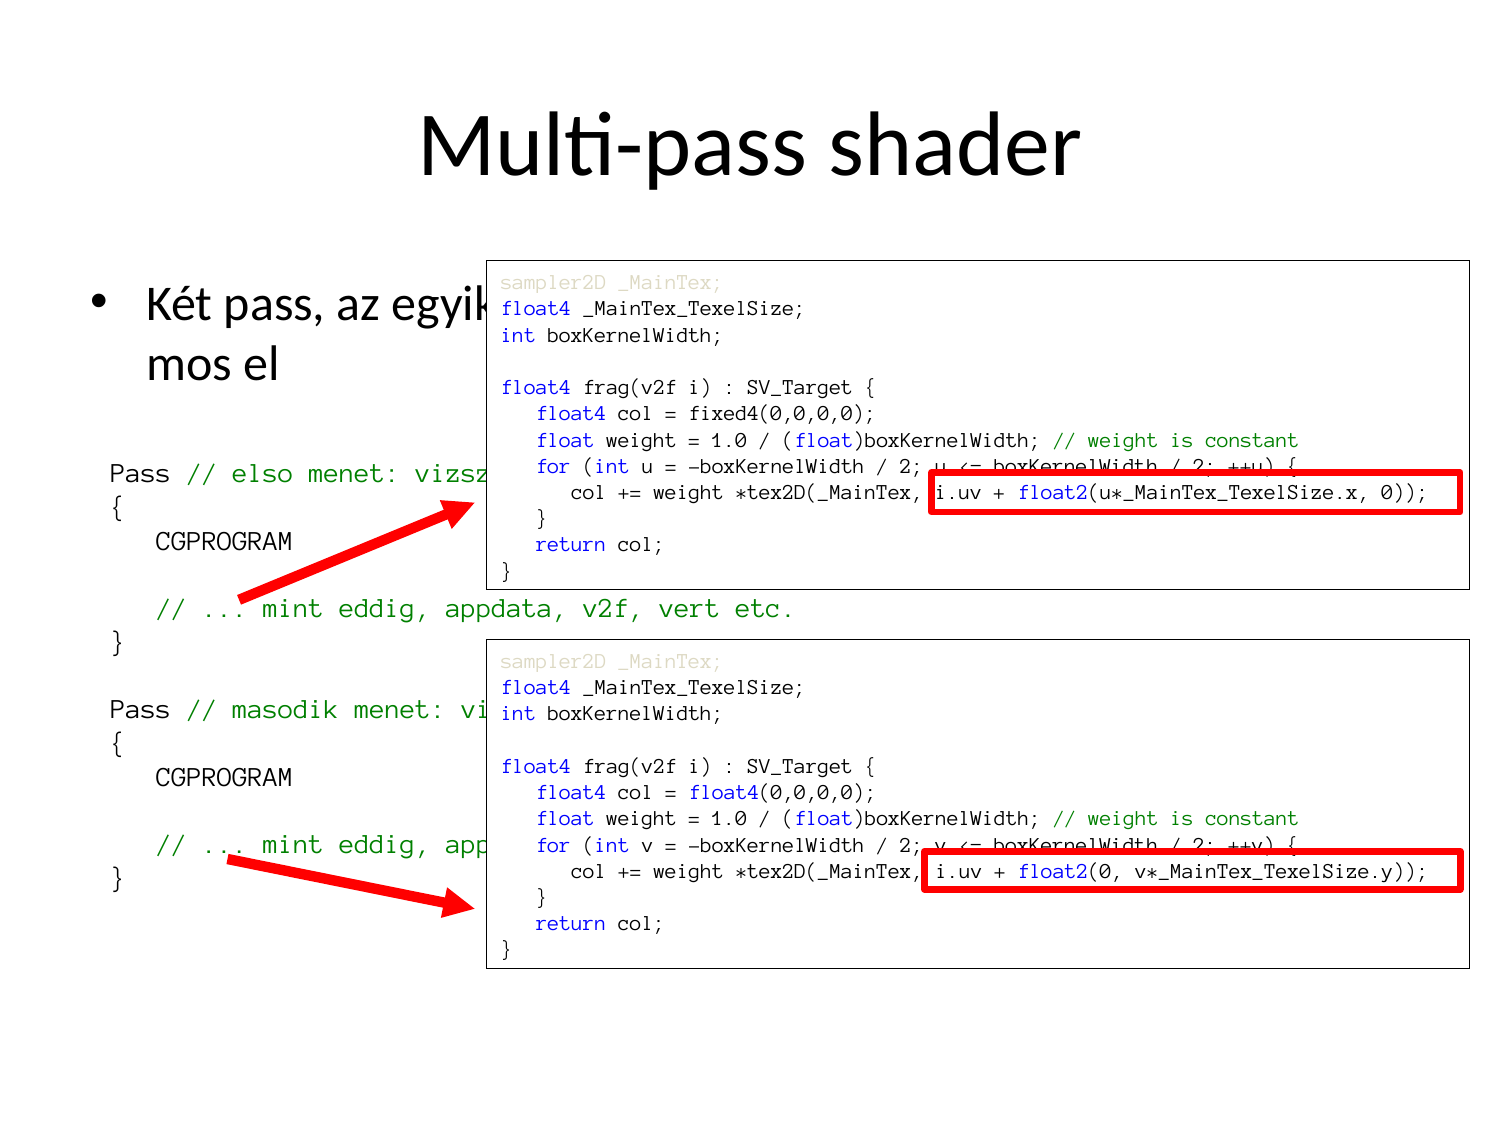

# Multi-pass shader
sampler2D _MainTex;
float4 _MainTex_TexelSize;
int boxKernelWidth;

float4 frag(v2f i) : SV_Target {
   float4 col = fixed4(0,0,0,0);
   float weight = 1.0 / (float)boxKernelWidth; // weight is constant
   for (int u = -boxKernelWidth / 2; u <= boxKernelWidth / 2; ++u) {
      col += weight *tex2D(_MainTex, i.uv + float2(u*_MainTex_TexelSize.x, 0));
   }
   return col;
}
Két pass, az egyik vízszinetes, a másik függőleges irányban mos el
Pass // elso menet: vizszintes iranyu szures
{
   CGPROGRAM

   // ... mint eddig, appdata, v2f, vert etc.
}

Pass // masodik menet: vizszintes iranyu szures
{
   CGPROGRAM

   // ... mint eddig, appdata, v2f, vert etc.
}

sampler2D _MainTex;
float4 _MainTex_TexelSize;
int boxKernelWidth;

float4 frag(v2f i) : SV_Target {
   float4 col = float4(0,0,0,0);
   float weight = 1.0 / (float)boxKernelWidth; // weight is constant
   for (int v = -boxKernelWidth / 2; v <= boxKernelWidth / 2; ++v) {
      col += weight *tex2D(_MainTex, i.uv + float2(0, v*_MainTex_TexelSize.y));
   }
   return col;
}